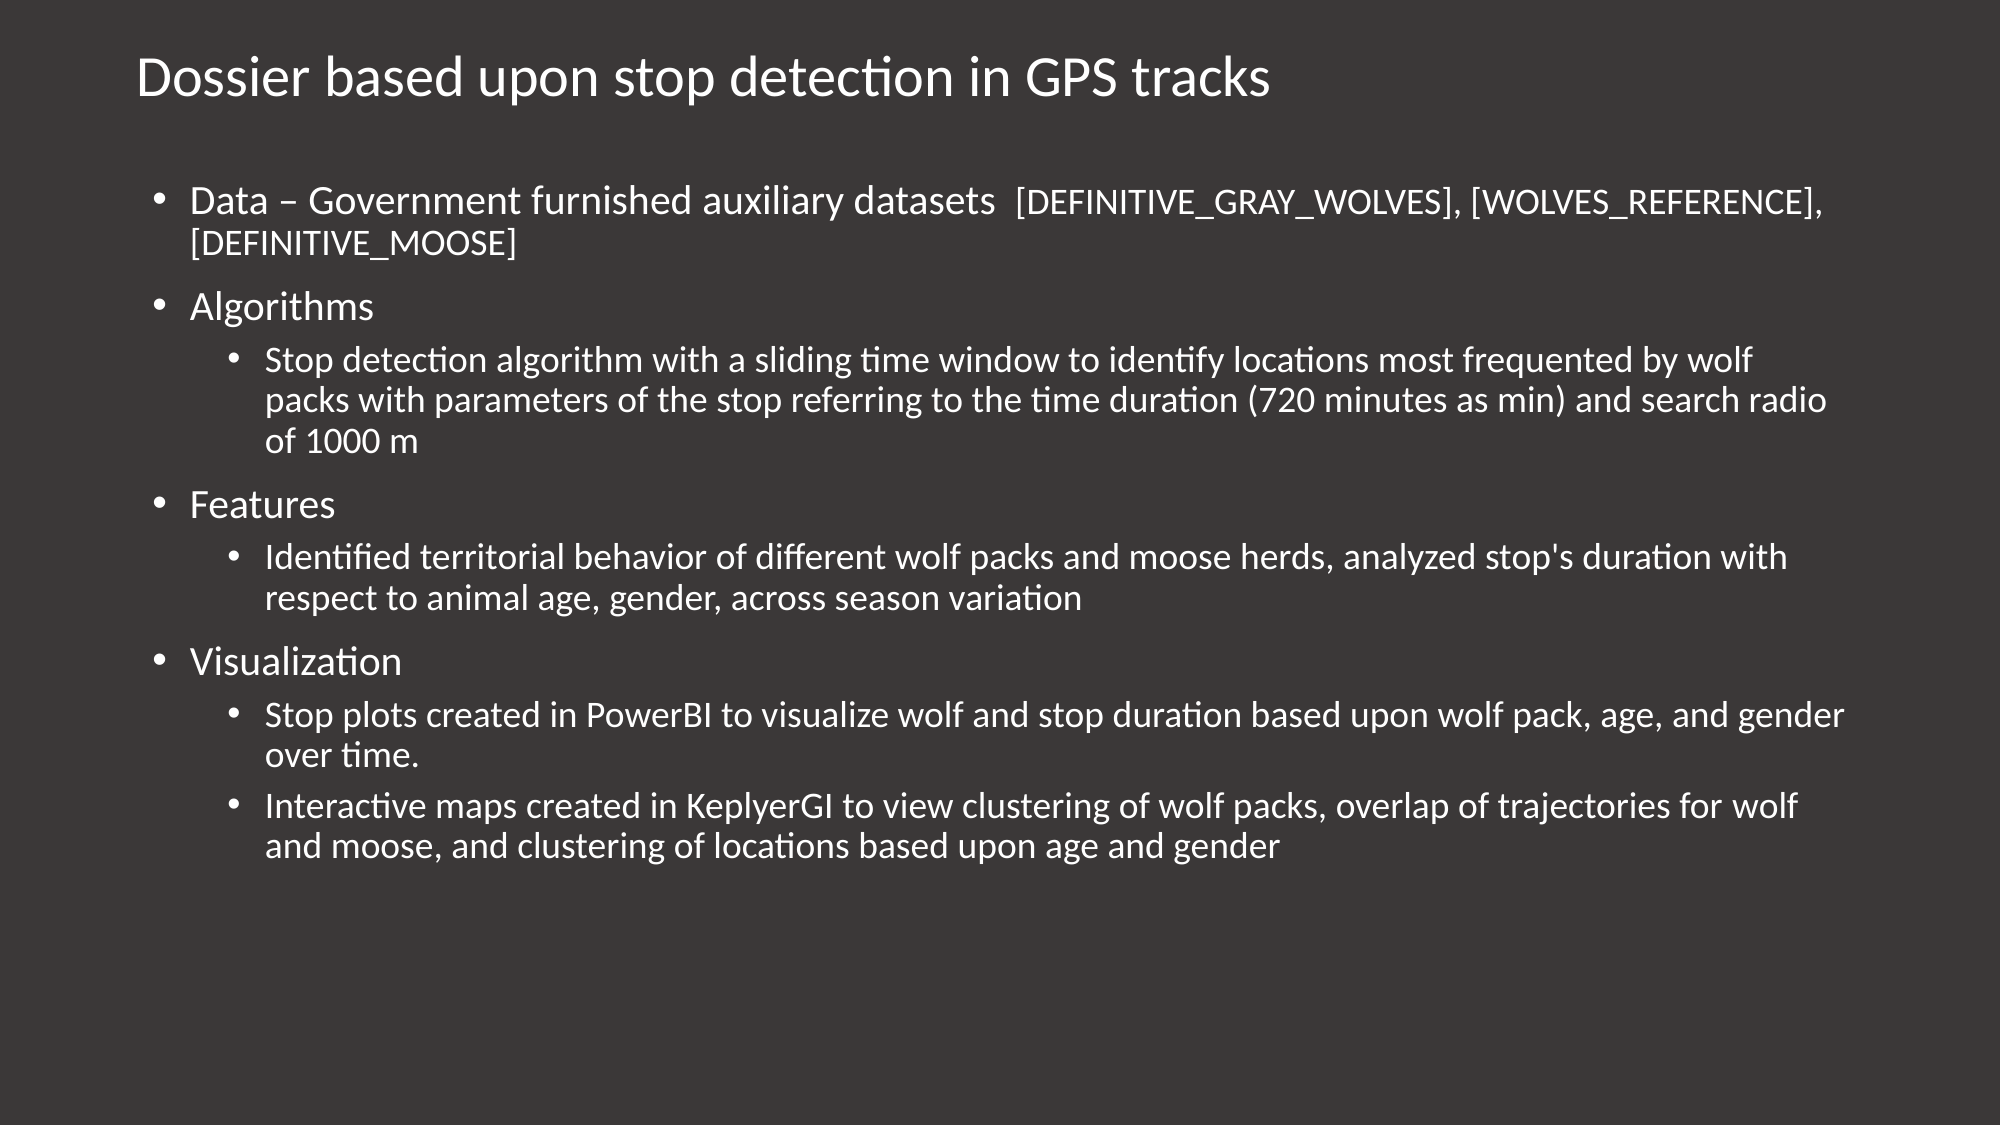

Dossier based upon stop detection in GPS tracks
Data – Government furnished auxiliary datasets  [DEFINITIVE_GRAY_WOLVES], [WOLVES_REFERENCE], [DEFINITIVE_MOOSE]
Algorithms
Stop detection algorithm with a sliding time window to identify locations most frequented by wolf packs with parameters of the stop referring to the time duration (720 minutes as min) and search radio of 1000 m
Features
Identified territorial behavior of different wolf packs and moose herds, analyzed stop's duration with respect to animal age, gender, across season variation
Visualization
Stop plots created in PowerBI to visualize wolf and stop duration based upon wolf pack, age, and gender over time.
Interactive maps created in KeplyerGI to view clustering of wolf packs, overlap of trajectories for wolf and moose, and clustering of locations based upon age and gender